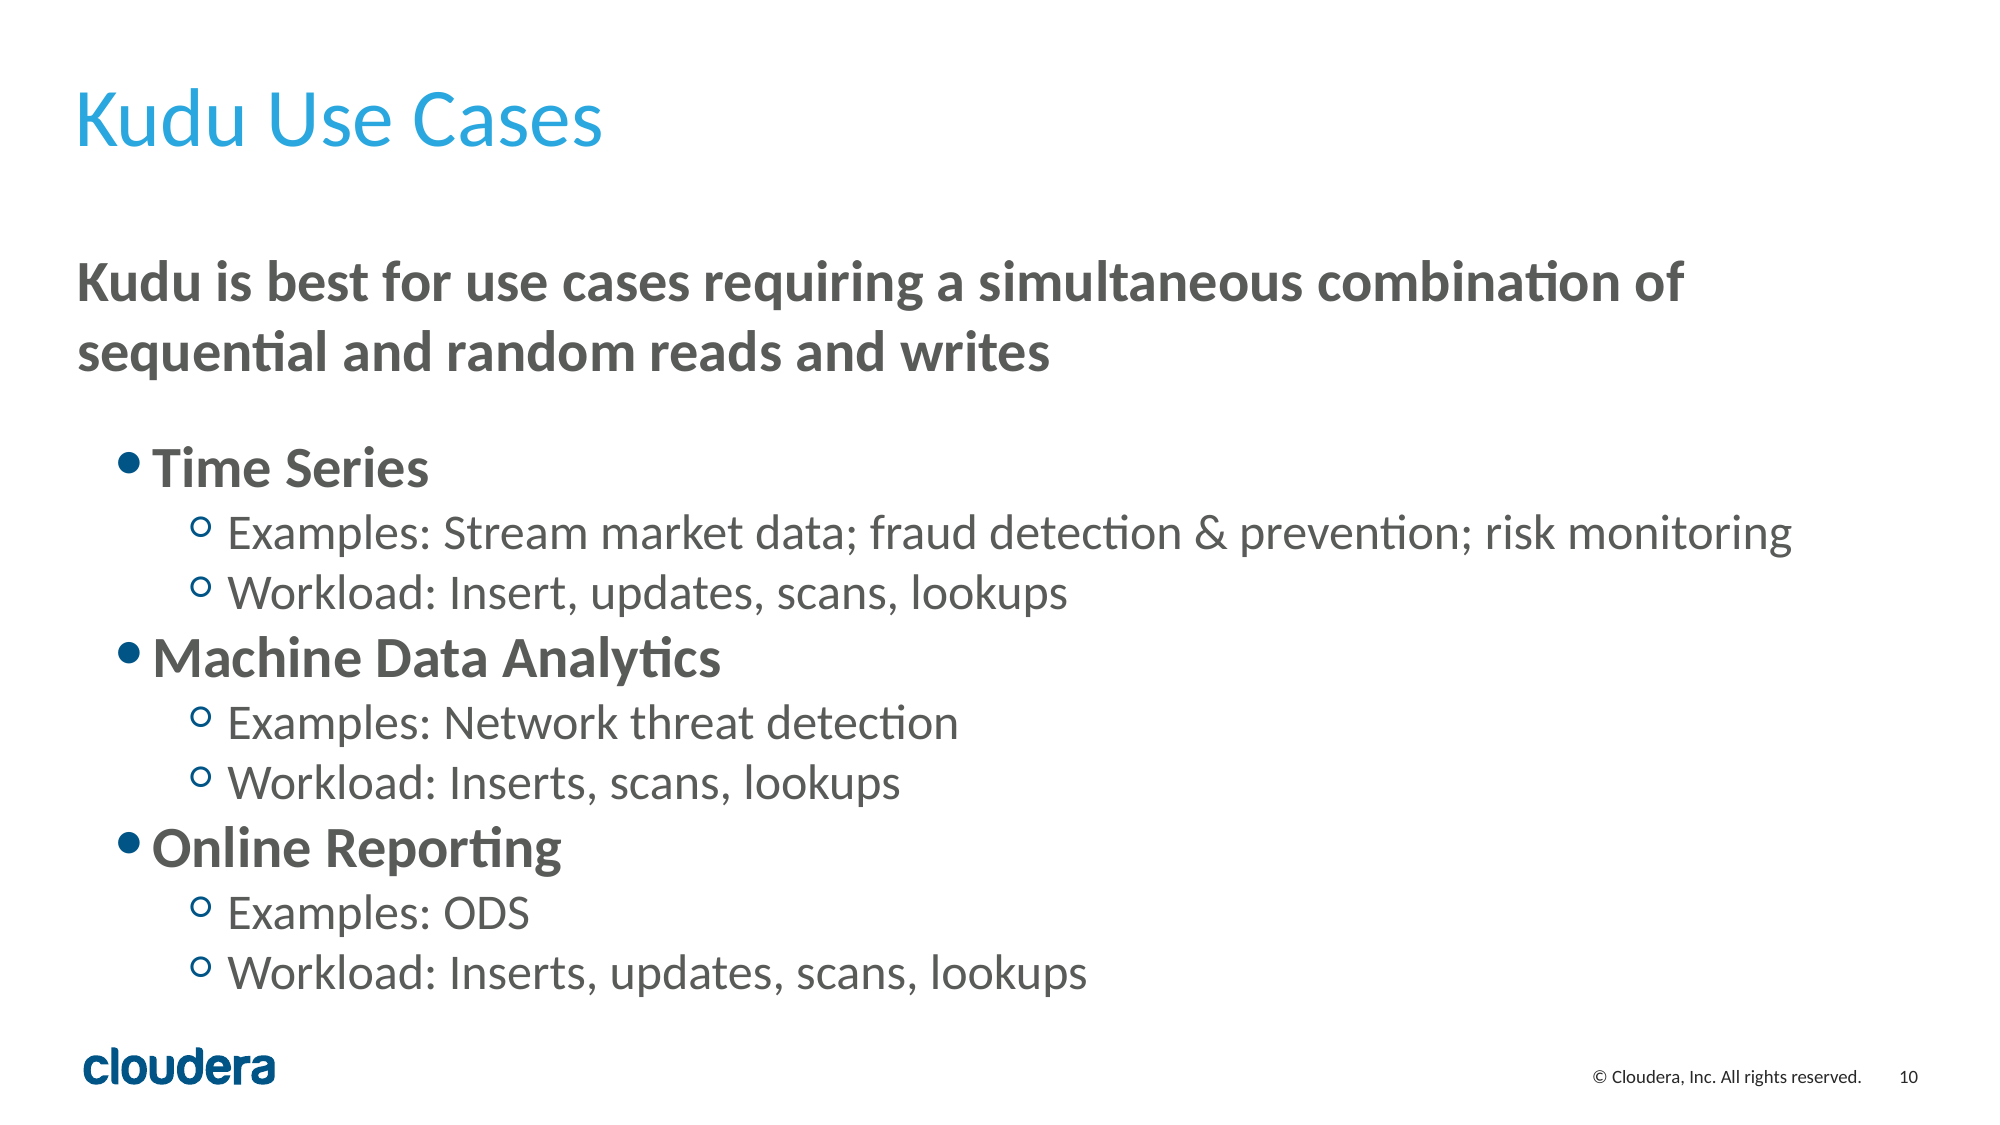

# Kudu Use Cases
Kudu is best for use cases requiring a simultaneous combination of
sequential and random reads and writes

Time Series
Examples: Stream market data; fraud detection & prevention; risk monitoring
Workload: Insert, updates, scans, lookups
Machine Data Analytics
Examples: Network threat detection
Workload: Inserts, scans, lookups
Online Reporting
Examples: ODS
Workload: Inserts, updates, scans, lookups